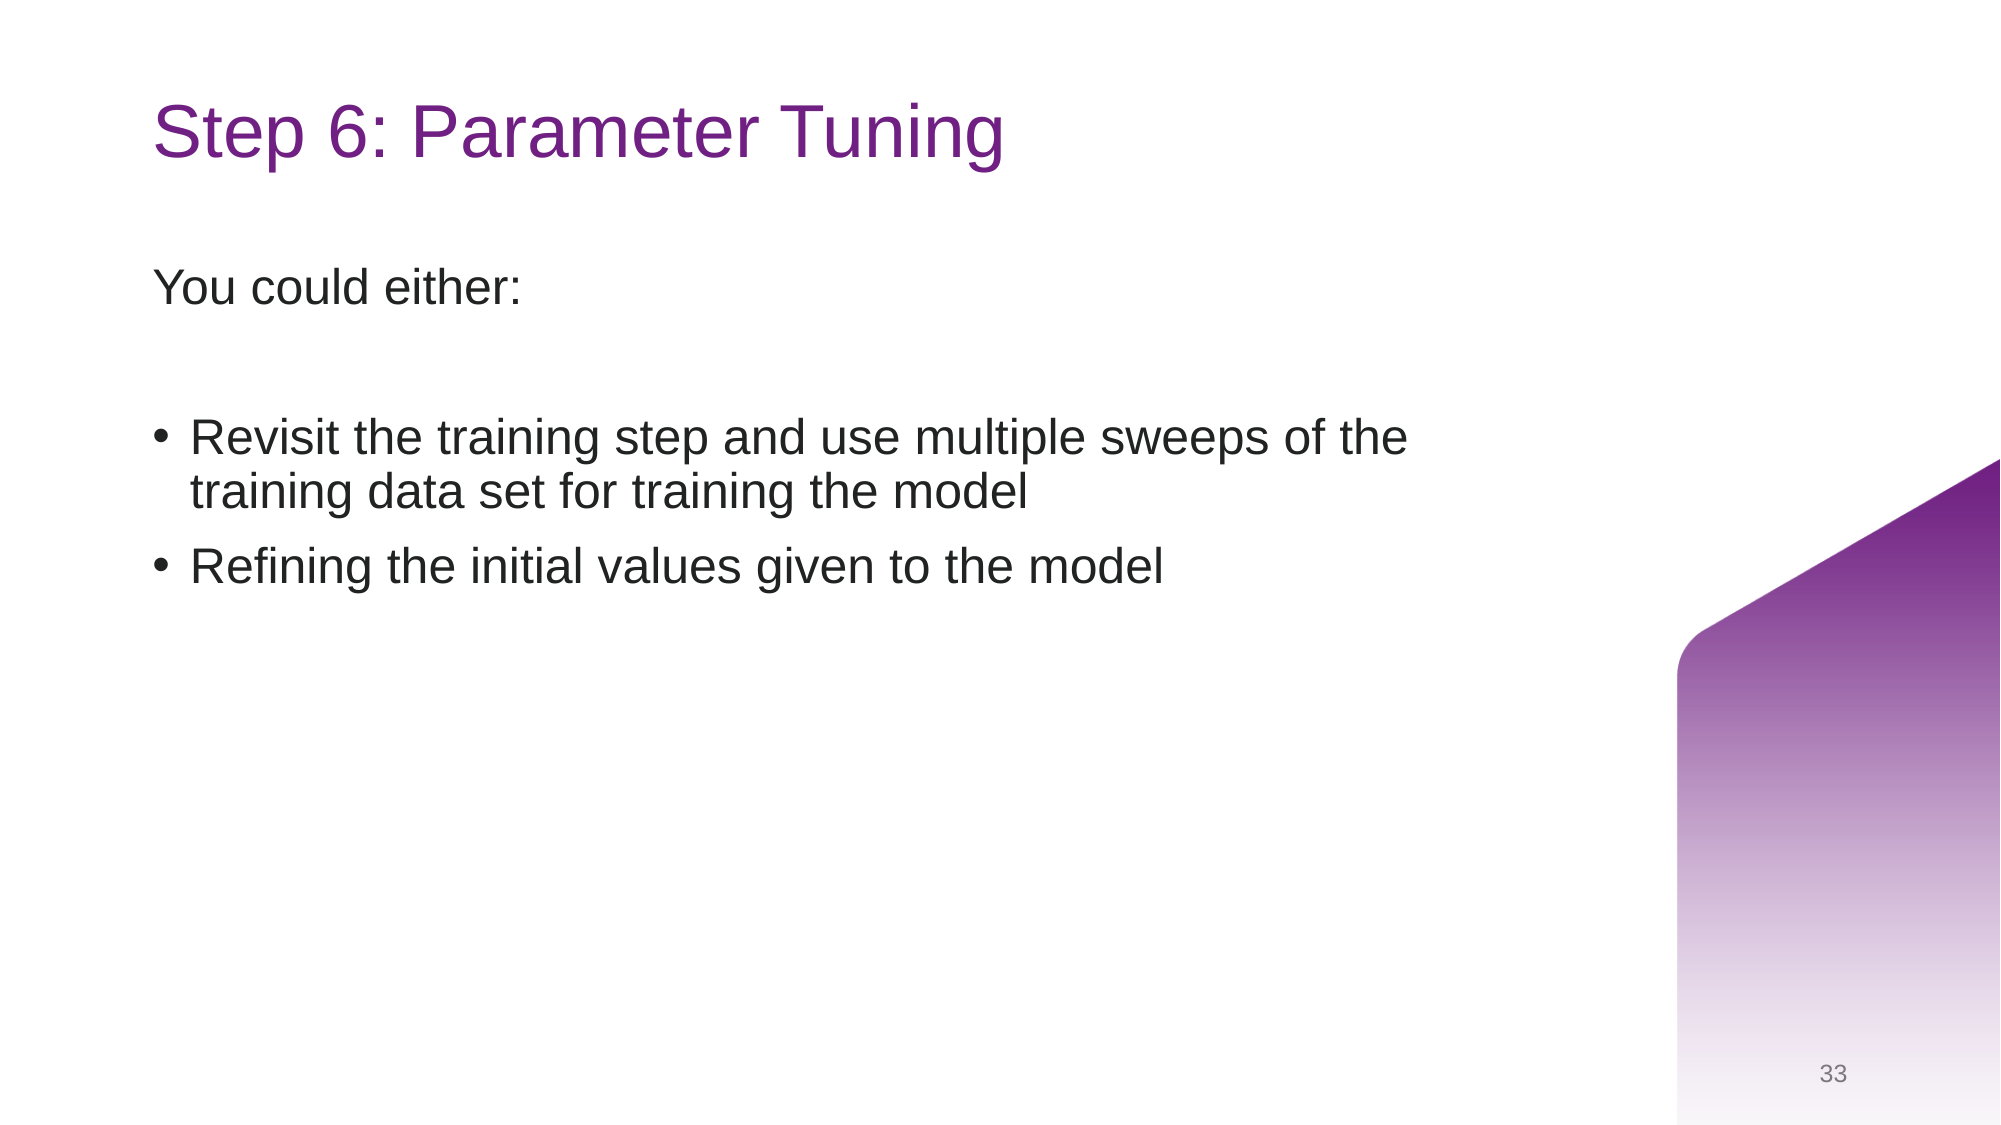

# Step 6: Parameter Tuning
You could either:

Revisit the training step and use multiple sweeps of the training data set for training the model
Refining the initial values given to the model

33